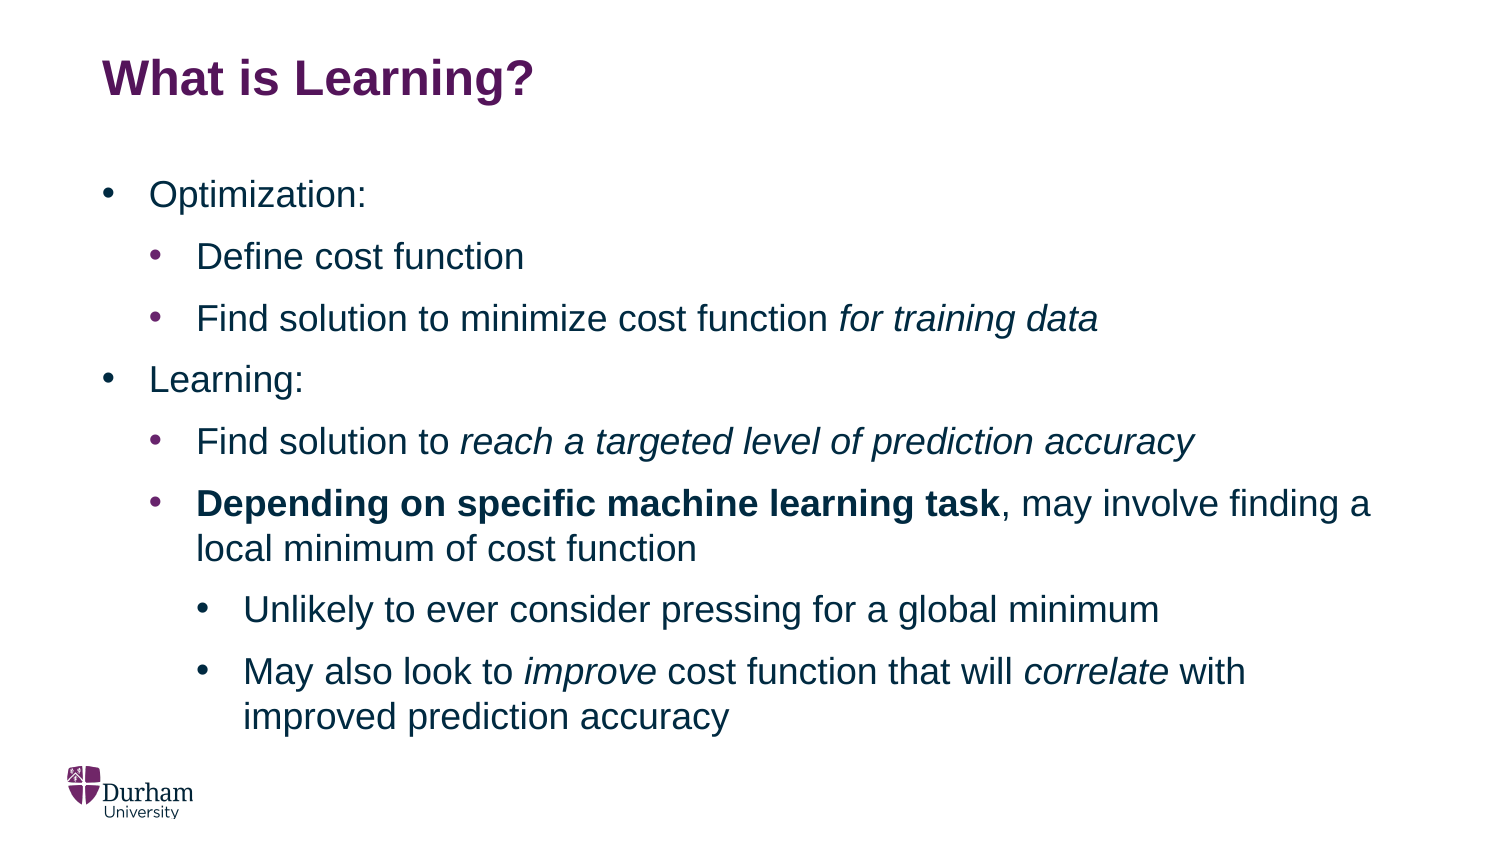

# What is Learning?
Optimization:
Define cost function
Find solution to minimize cost function for training data
Learning:
Find solution to reach a targeted level of prediction accuracy
Depending on specific machine learning task, may involve finding a local minimum of cost function
Unlikely to ever consider pressing for a global minimum
May also look to improve cost function that will correlate with improved prediction accuracy